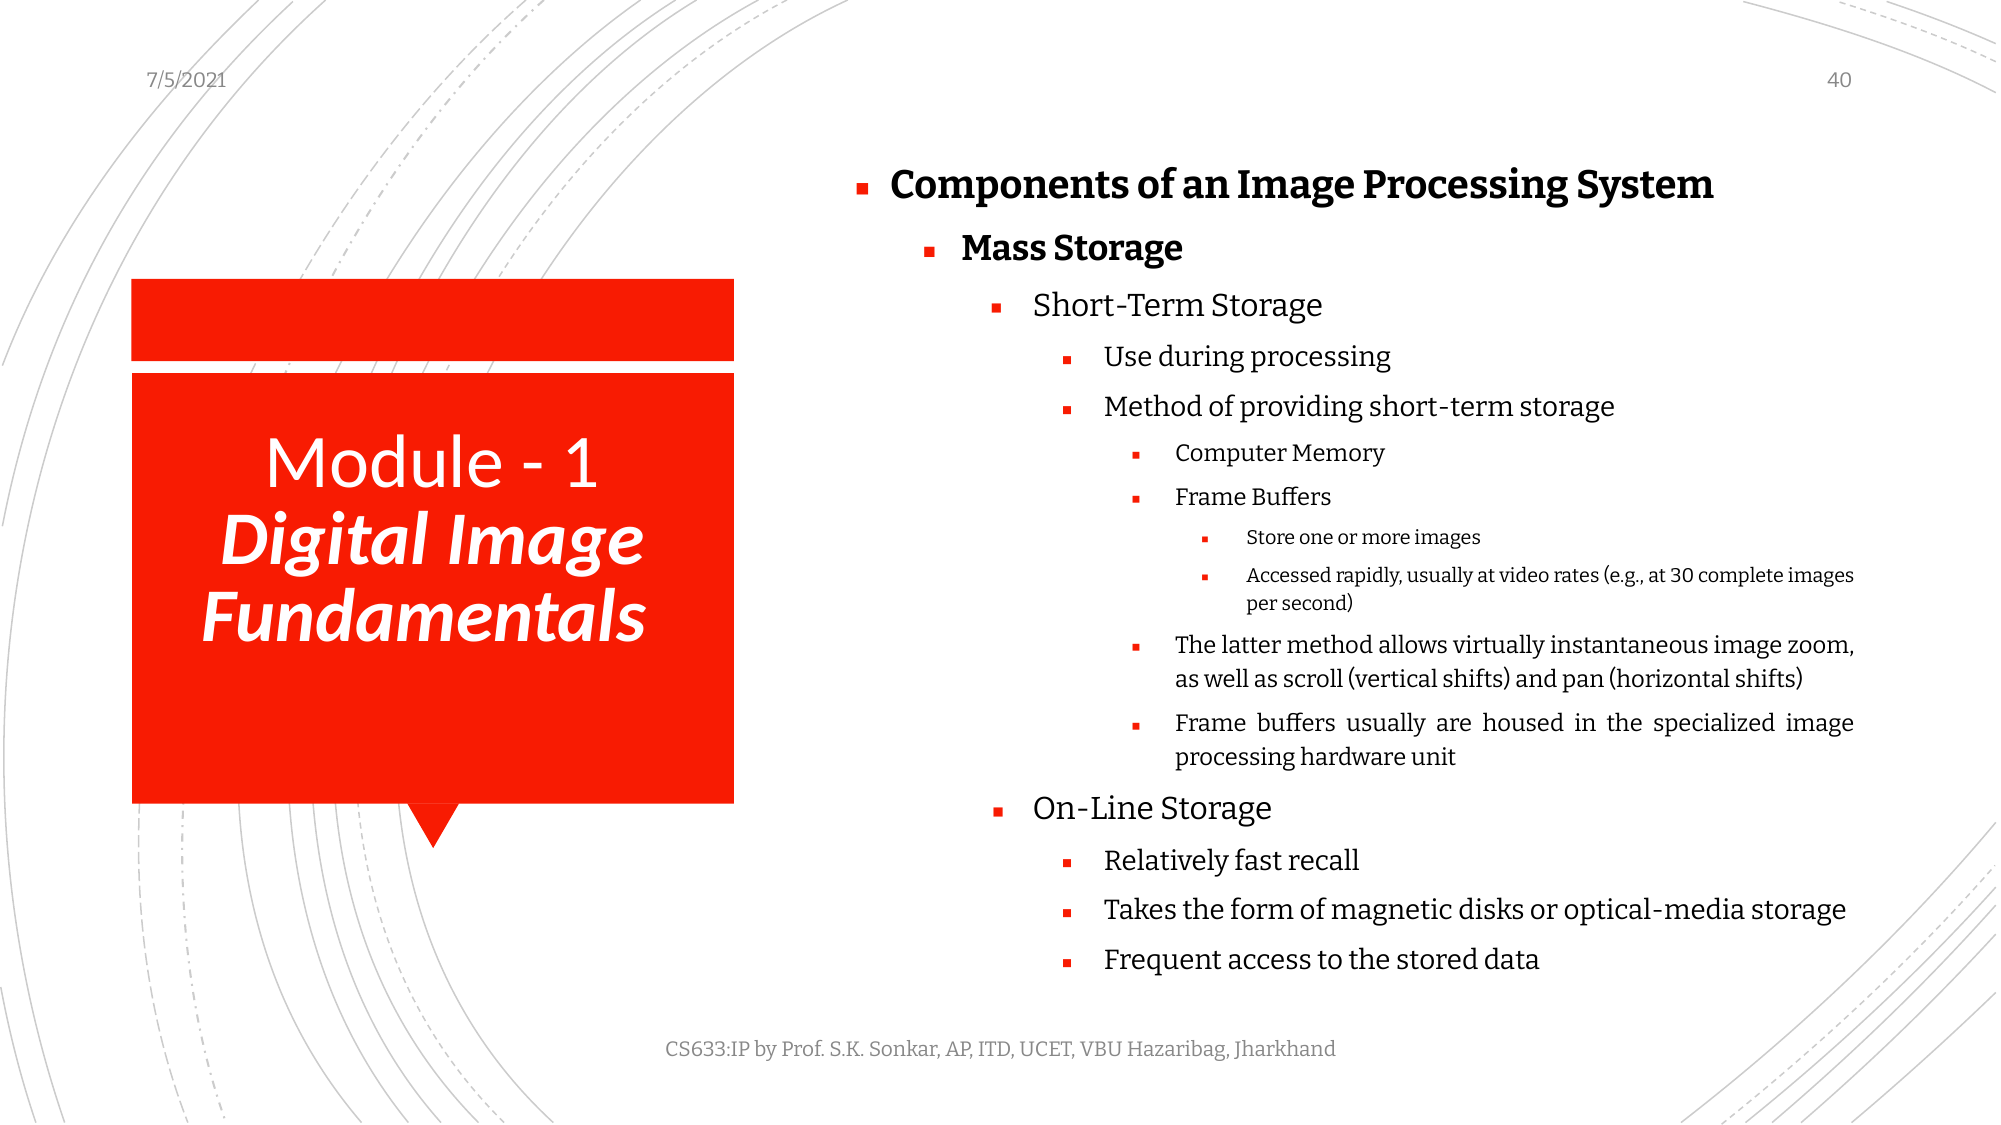

7/5/2021
40
Components of an Image Processing System
Mass Storage
Short-Term Storage
Use during processing
Method of providing short-term storage
Computer Memory
Frame Buffers
Store one or more images
Accessed rapidly, usually at video rates (e.g., at 30 complete images per second)
The latter method allows virtually instantaneous image zoom, as well as scroll (vertical shifts) and pan (horizontal shifts)
Frame buffers usually are housed in the specialized image processing hardware unit
On-Line Storage
Relatively fast recall
Takes the form of magnetic disks or optical-media storage
Frequent access to the stored data
# Module - 1 Digital Image Fundamentals
CS633:IP by Prof. S.K. Sonkar, AP, ITD, UCET, VBU Hazaribag, Jharkhand